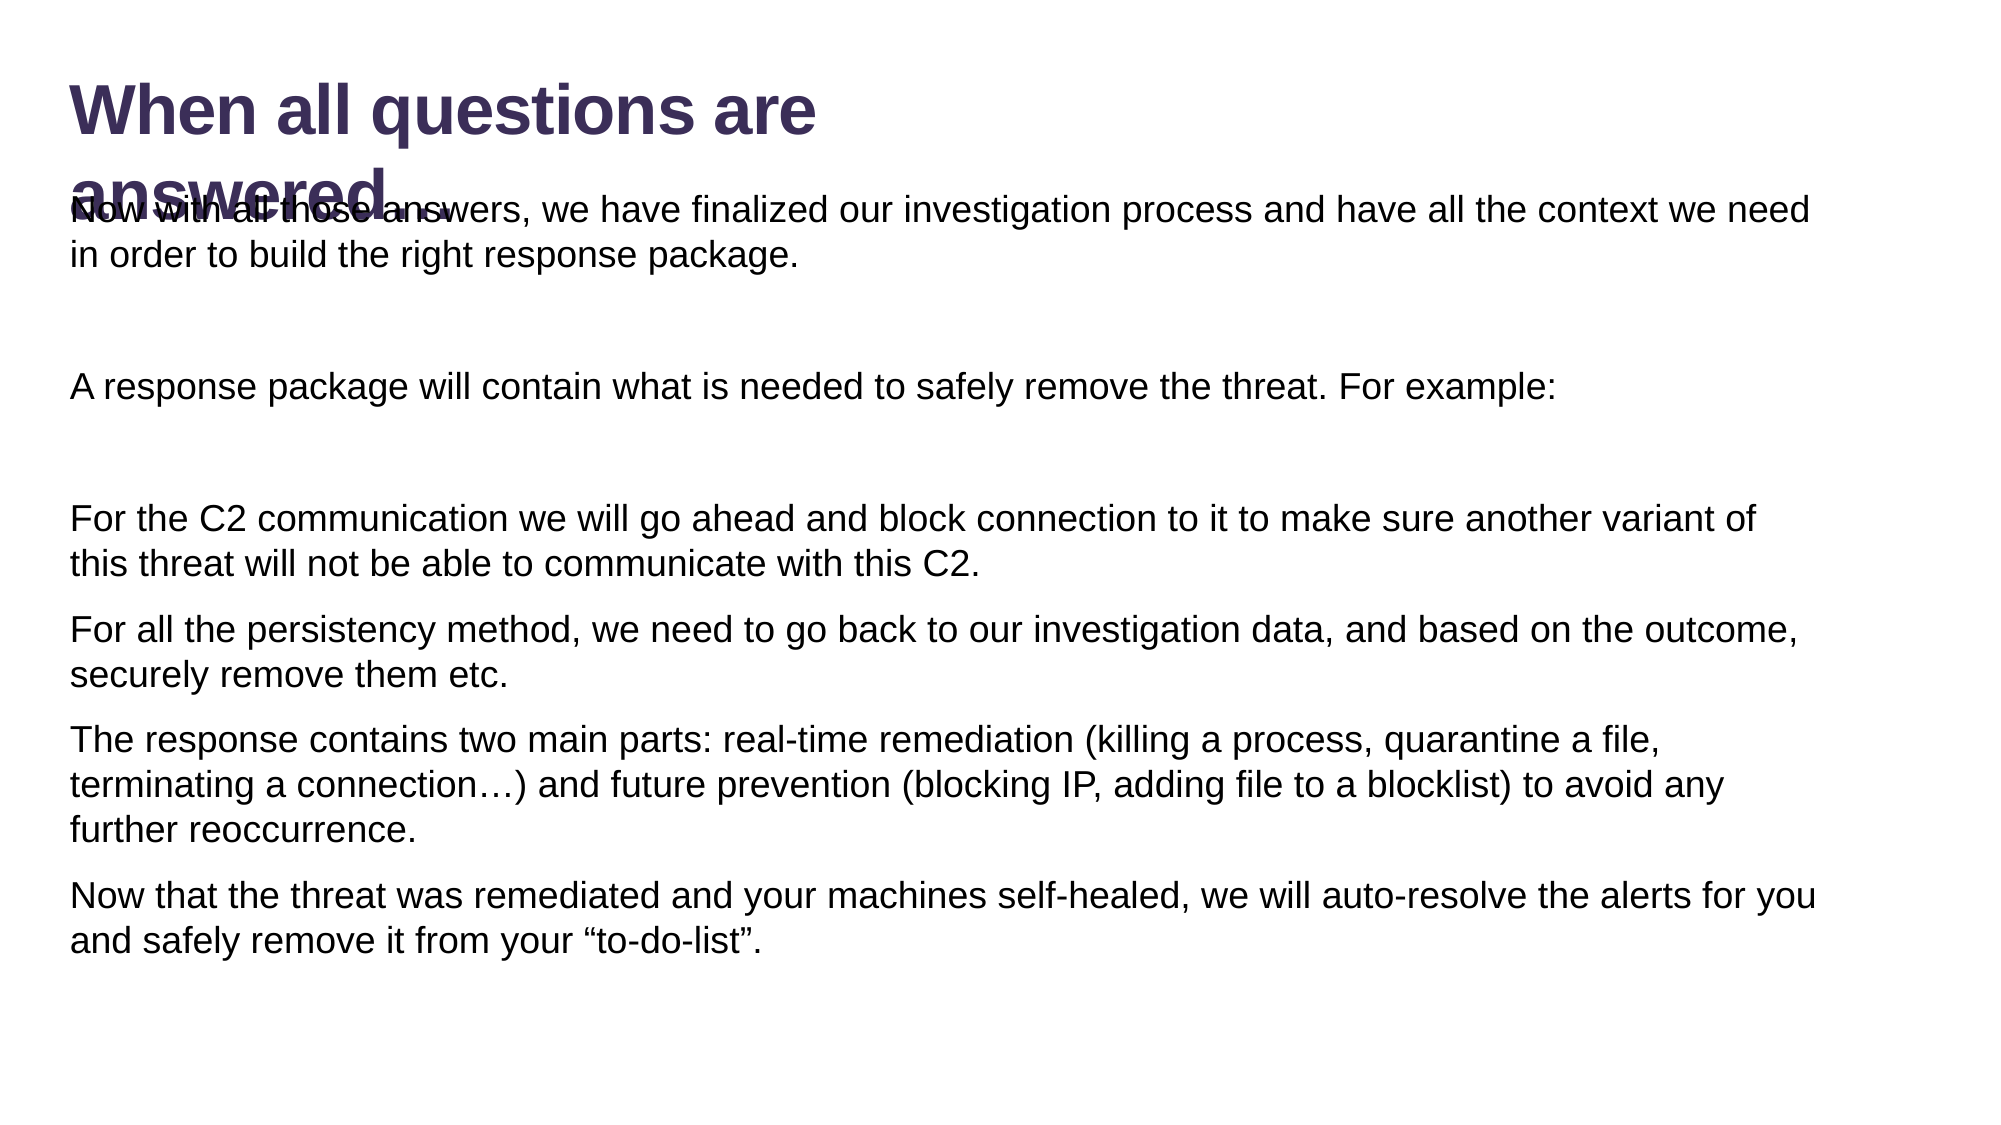

# When all questions are answered…
Now with all those answers, we have finalized our investigation process and have all the context we need in order to build the right response package.

A response package will contain what is needed to safely remove the threat. For example:

For the C2 communication we will go ahead and block connection to it to make sure another variant of this threat will not be able to communicate with this C2.
For all the persistency method, we need to go back to our investigation data, and based on the outcome, securely remove them etc.
The response contains two main parts: real-time remediation (killing a process, quarantine a file, terminating a connection…) and future prevention (blocking IP, adding file to a blocklist) to avoid any further reoccurrence.
Now that the threat was remediated and your machines self-healed, we will auto-resolve the alerts for you and safely remove it from your “to-do-list”.